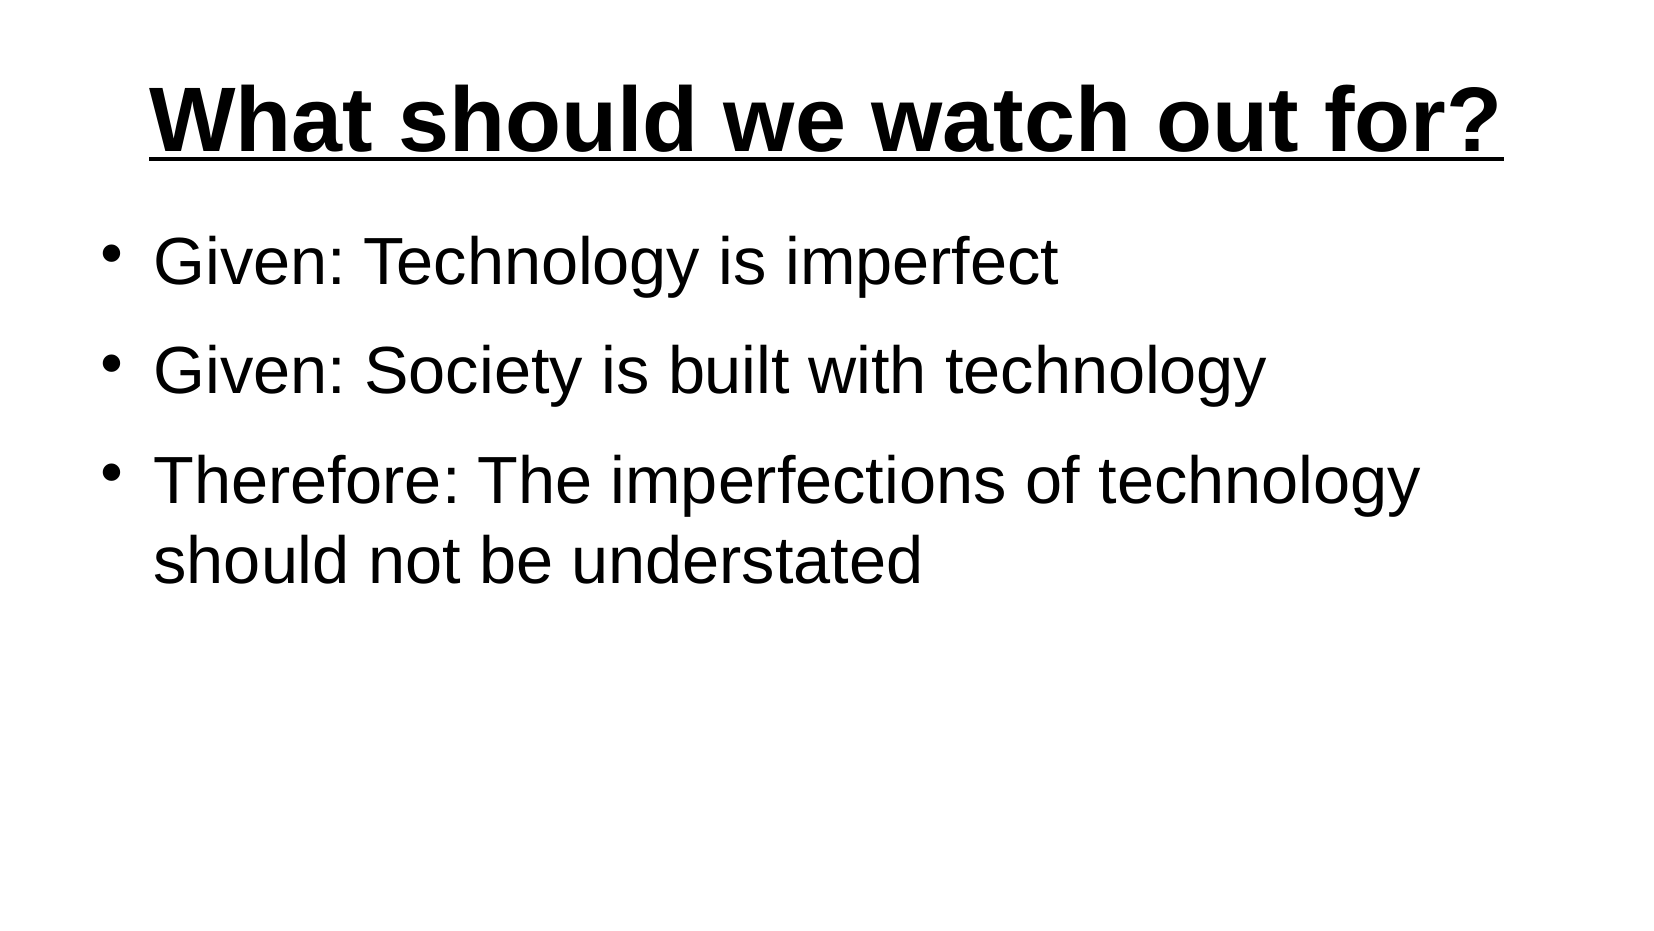

What should we watch out for?
Given: Technology is imperfect
Given: Society is built with technology
Therefore: The imperfections of technology should not be understated